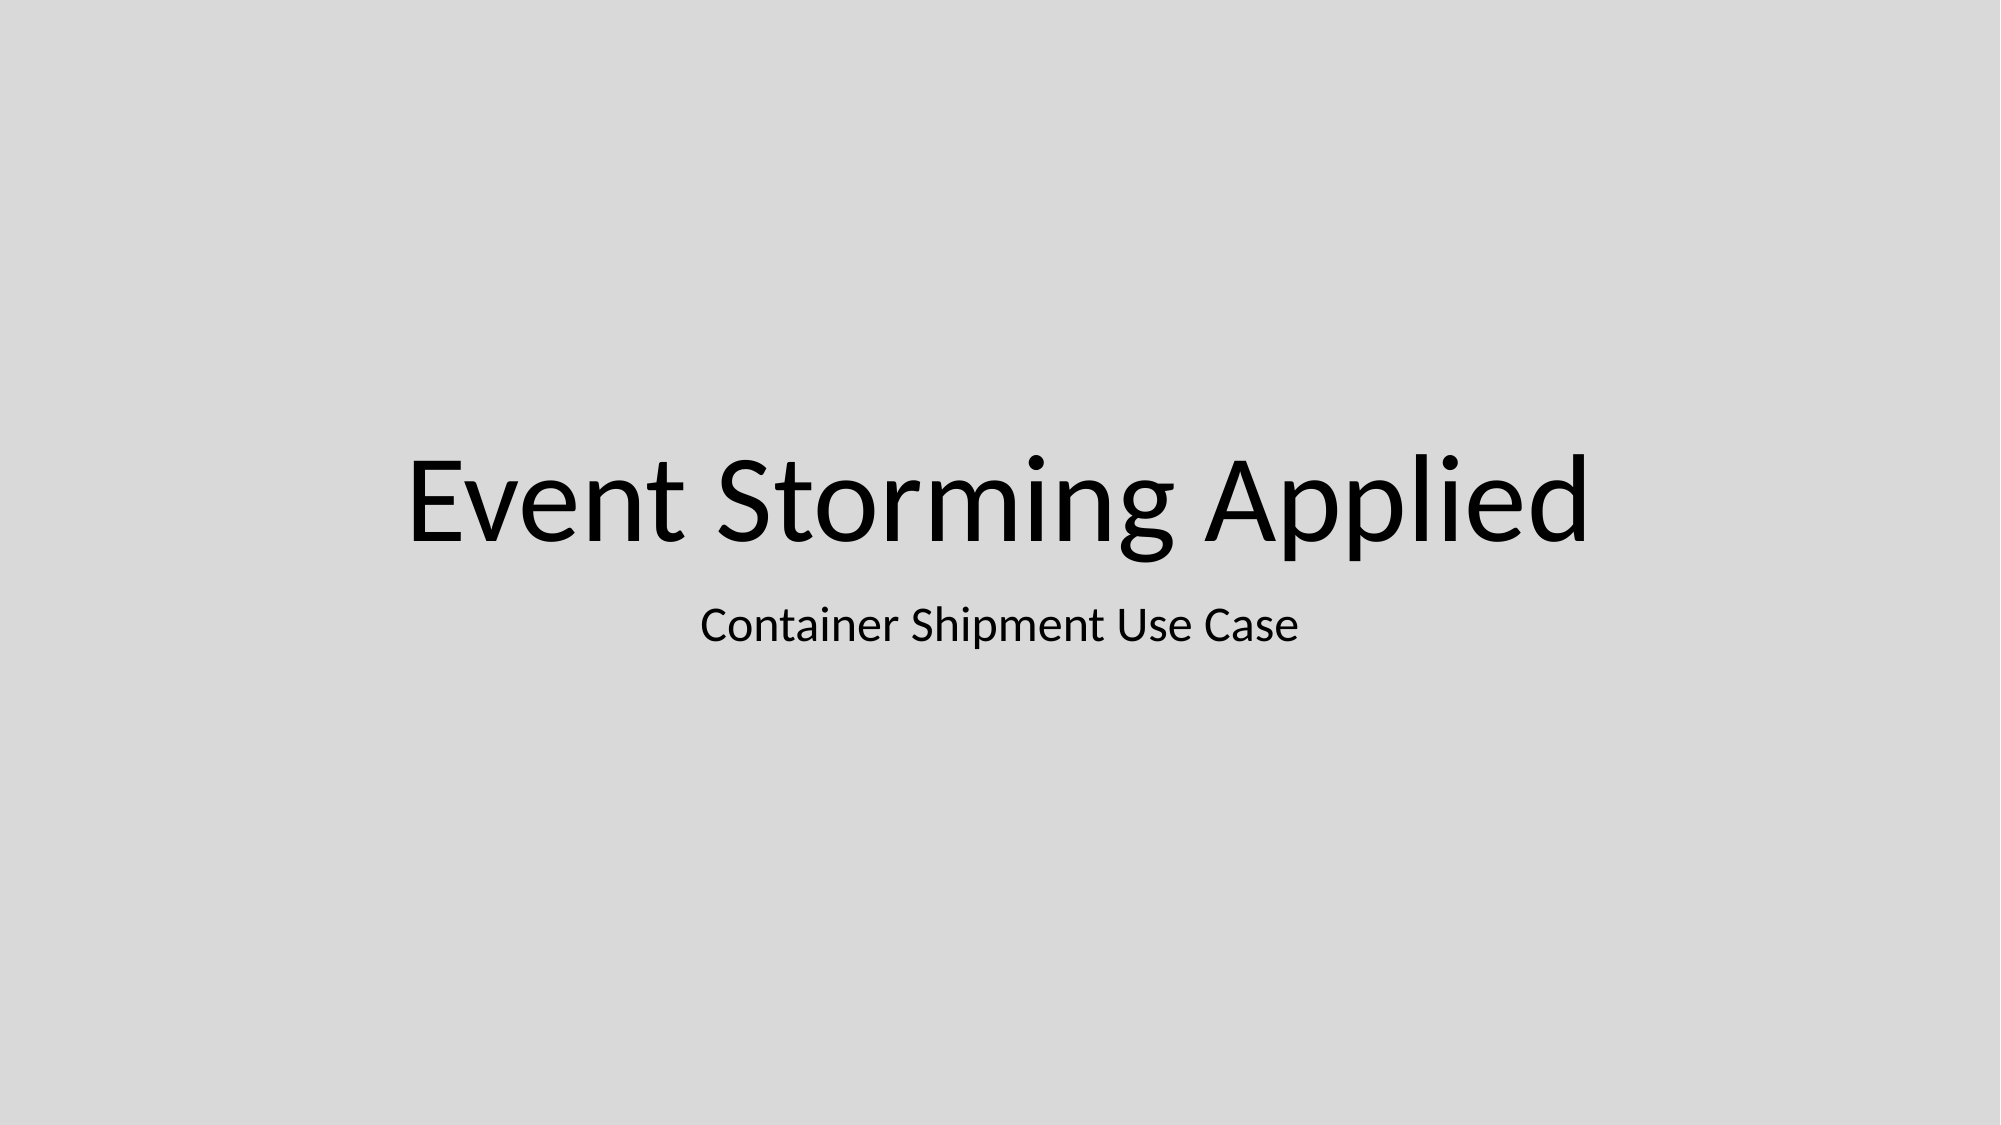

# Event Storming Applied
Container Shipment Use Case